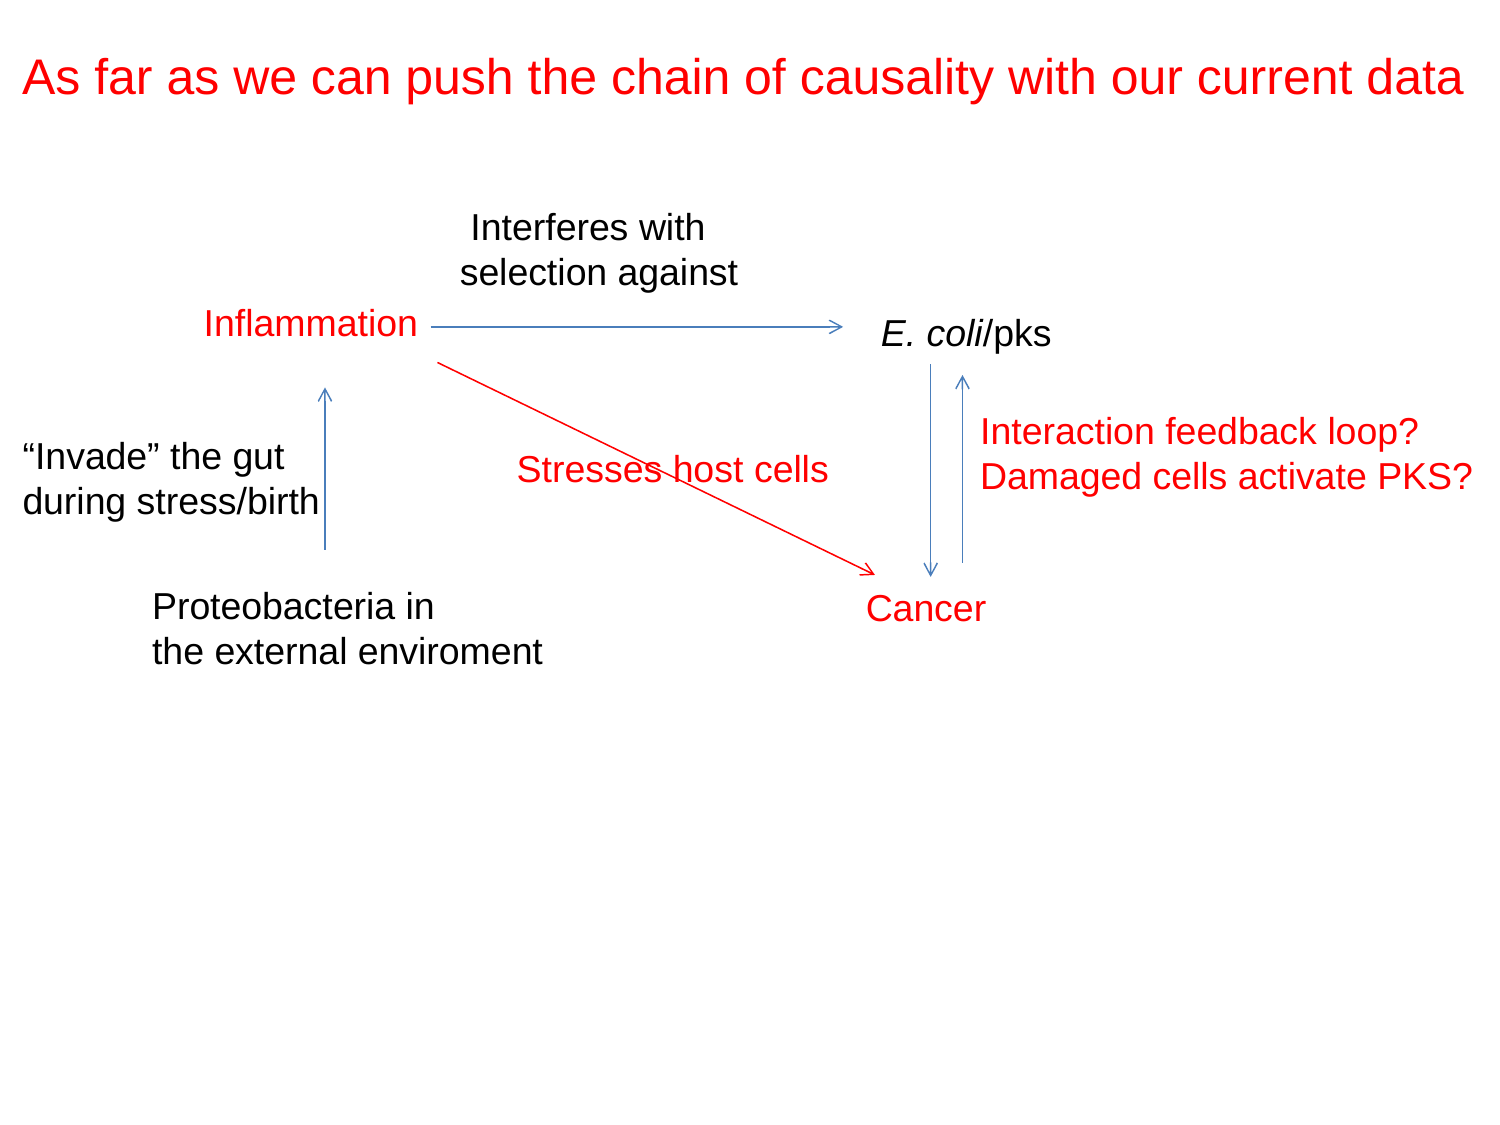

As far as we can push the chain of causality with our current data
 Interferes with
selection against
Inflammation
E. coli/pks
Interaction feedback loop?
Damaged cells activate PKS?

“Invade” the gut
during stress/birth
Stresses host cells
Proteobacteria in
the external enviroment
Cancer